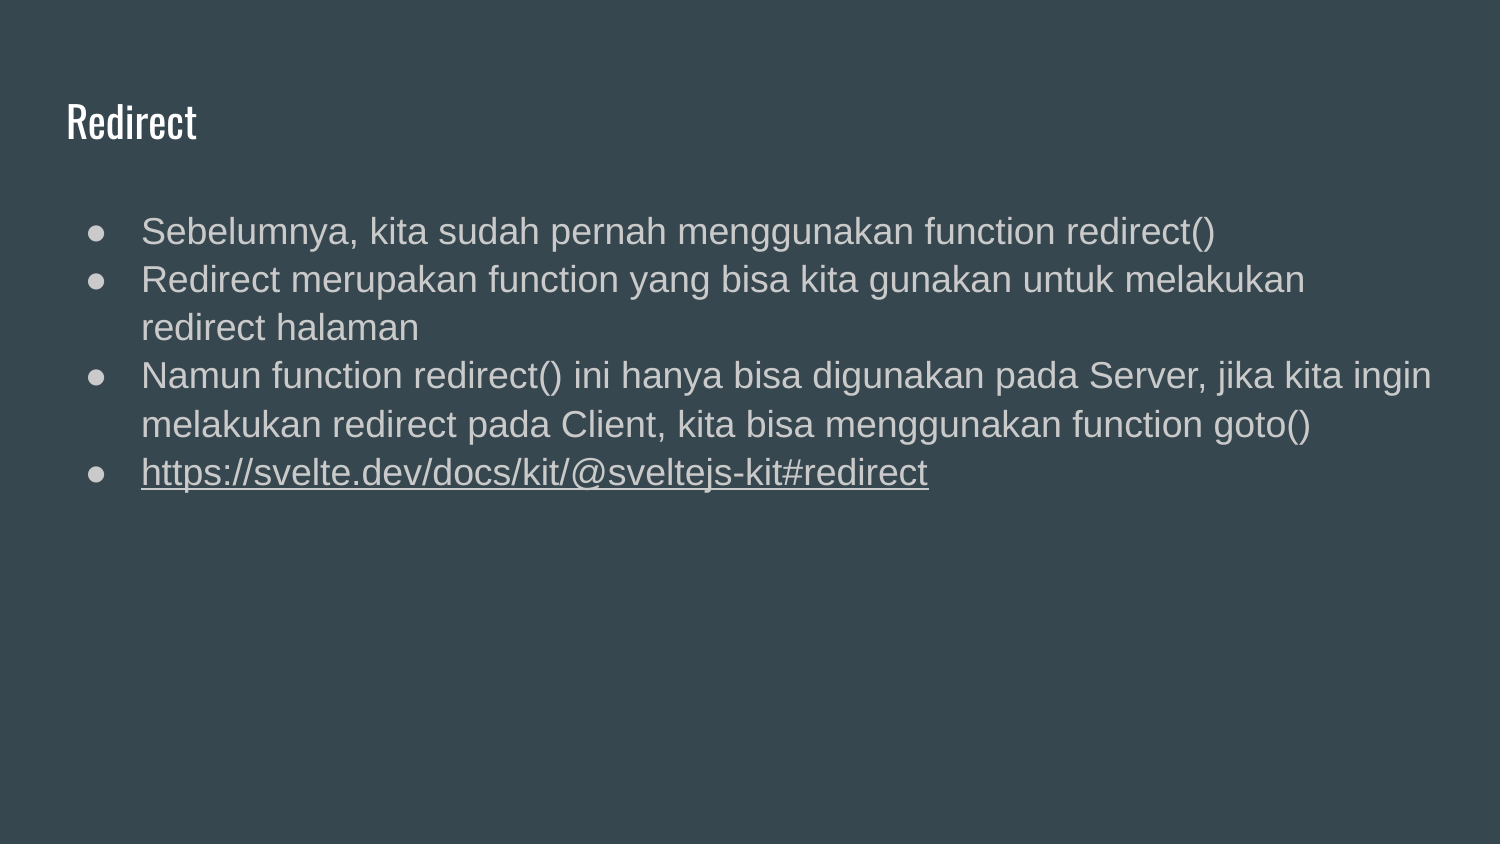

# Redirect
Sebelumnya, kita sudah pernah menggunakan function redirect()
Redirect merupakan function yang bisa kita gunakan untuk melakukan redirect halaman
Namun function redirect() ini hanya bisa digunakan pada Server, jika kita ingin melakukan redirect pada Client, kita bisa menggunakan function goto()
https://svelte.dev/docs/kit/@sveltejs-kit#redirect